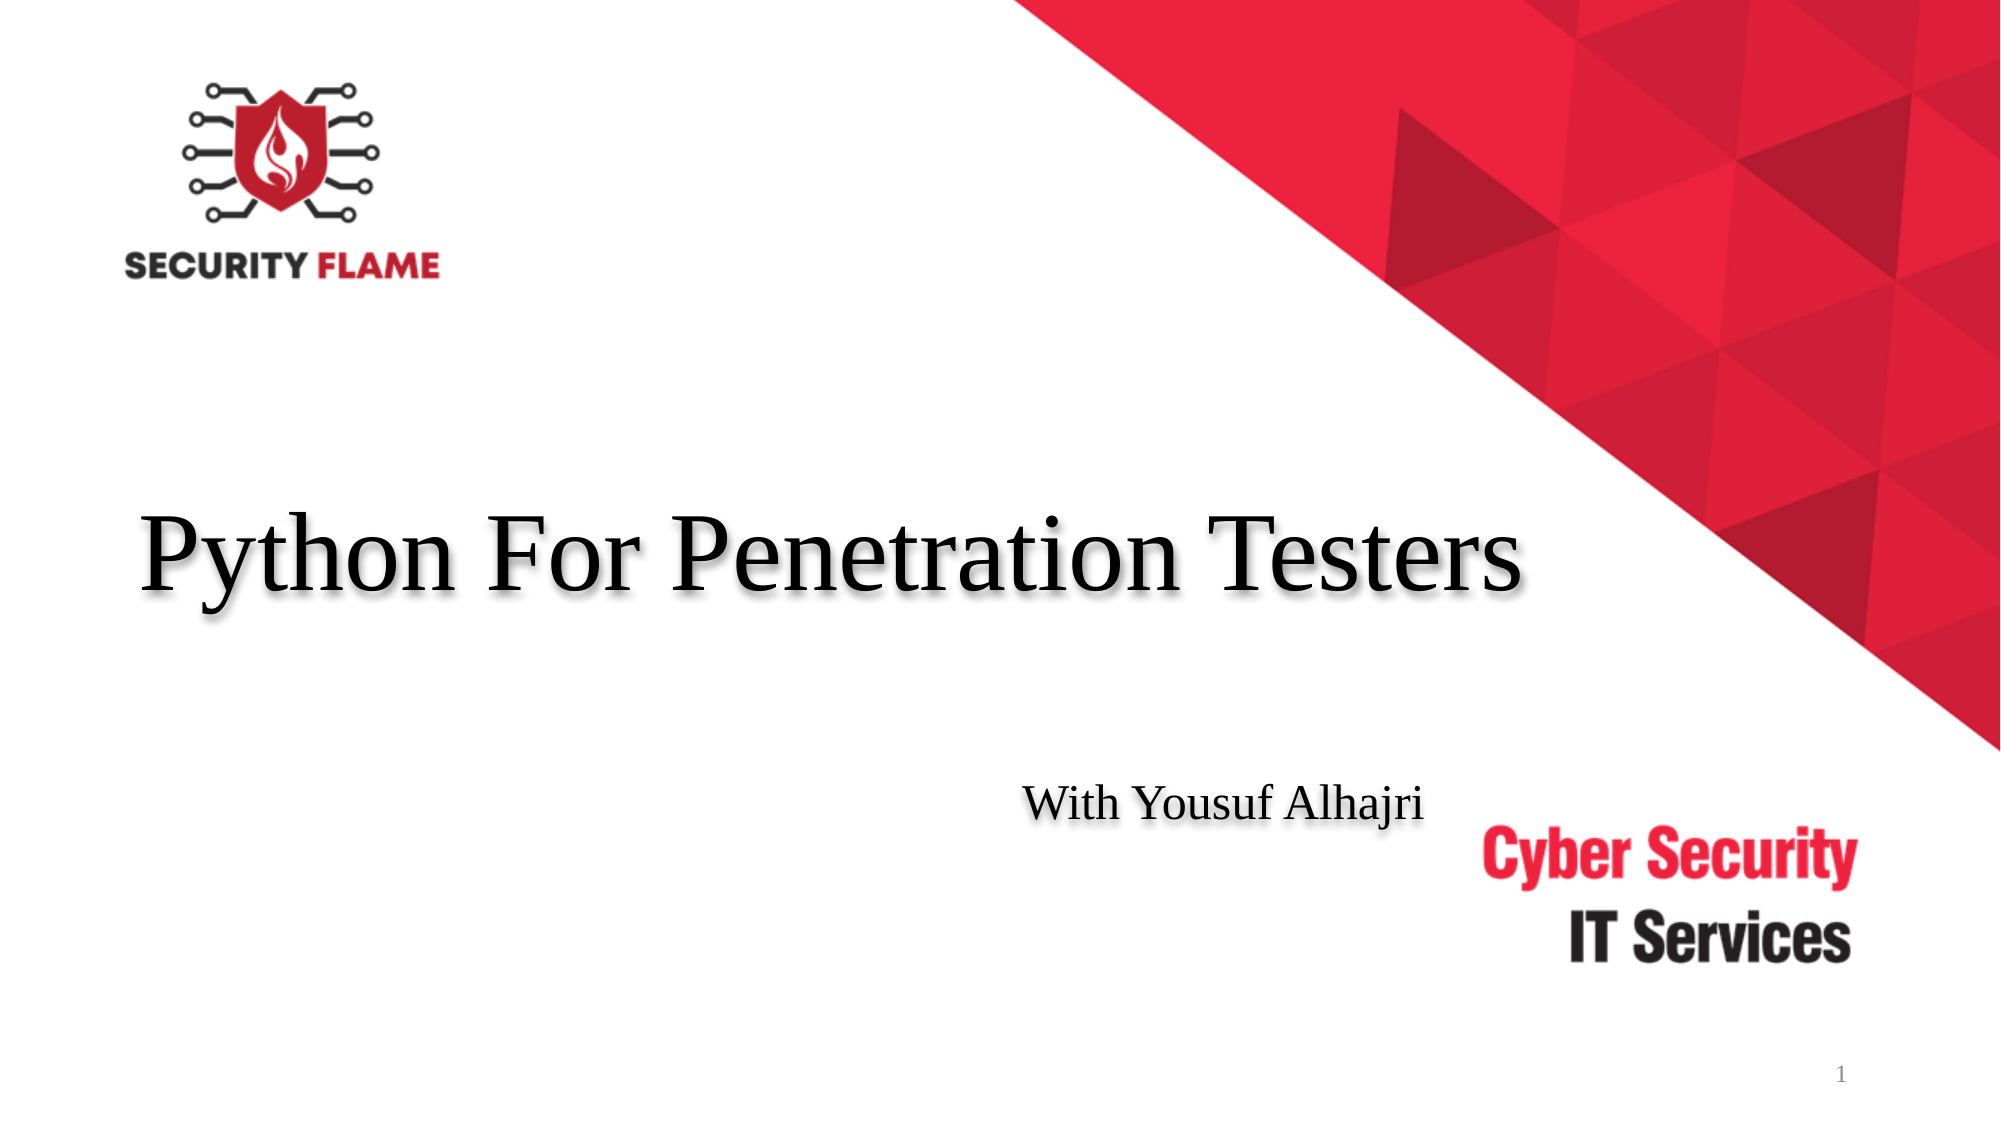

Python For Penetration Testers
With Yousuf Alhajri
1